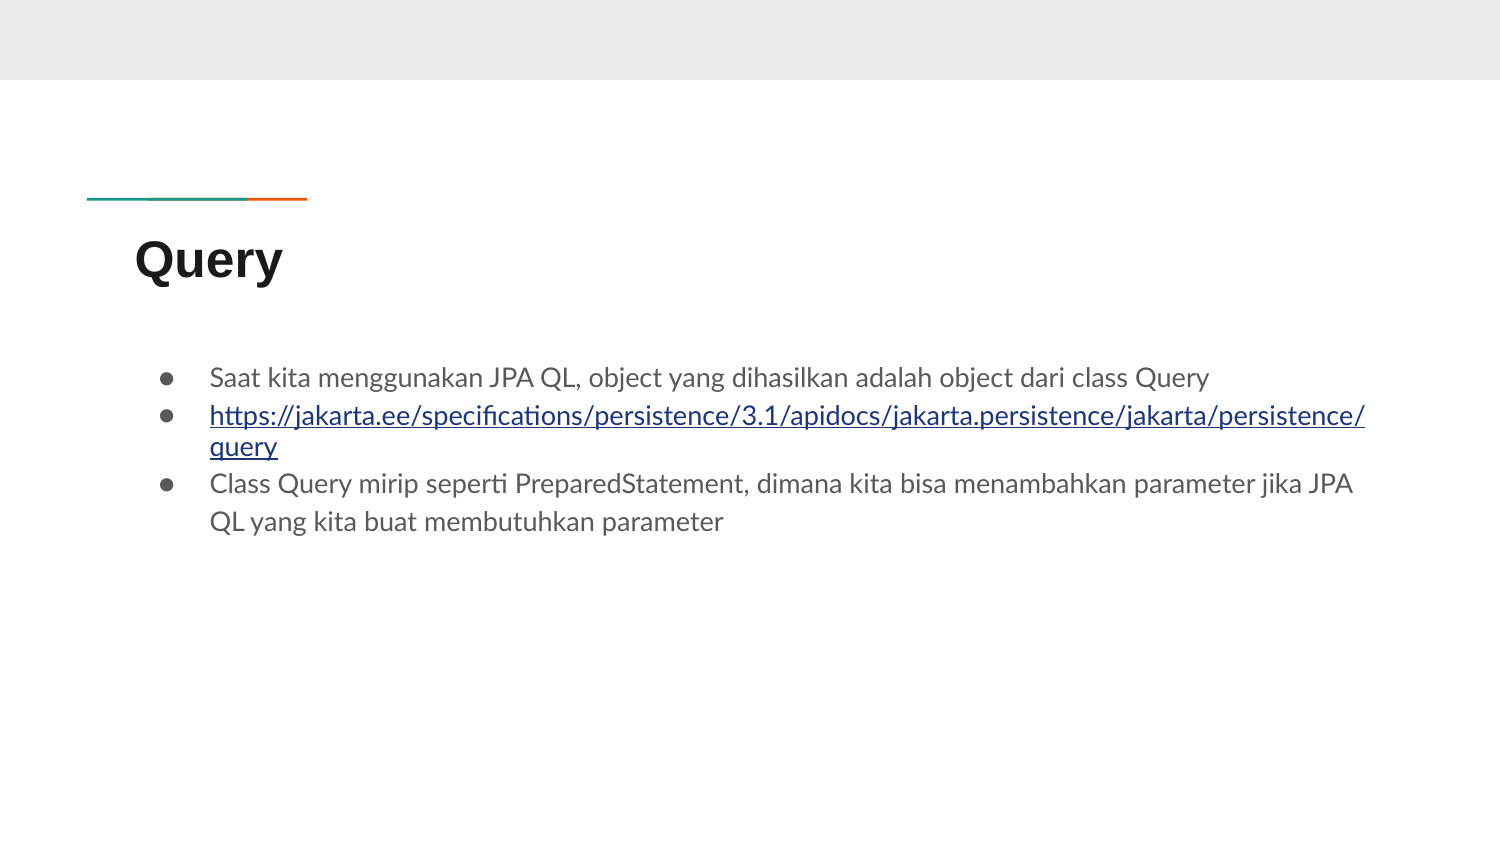

# Query
Saat kita menggunakan JPA QL, object yang dihasilkan adalah object dari class Query
https://jakarta.ee/specifications/persistence/3.1/apidocs/jakarta.persistence/jakarta/persistence/query
Class Query mirip seperti PreparedStatement, dimana kita bisa menambahkan parameter jika JPA QL yang kita buat membutuhkan parameter